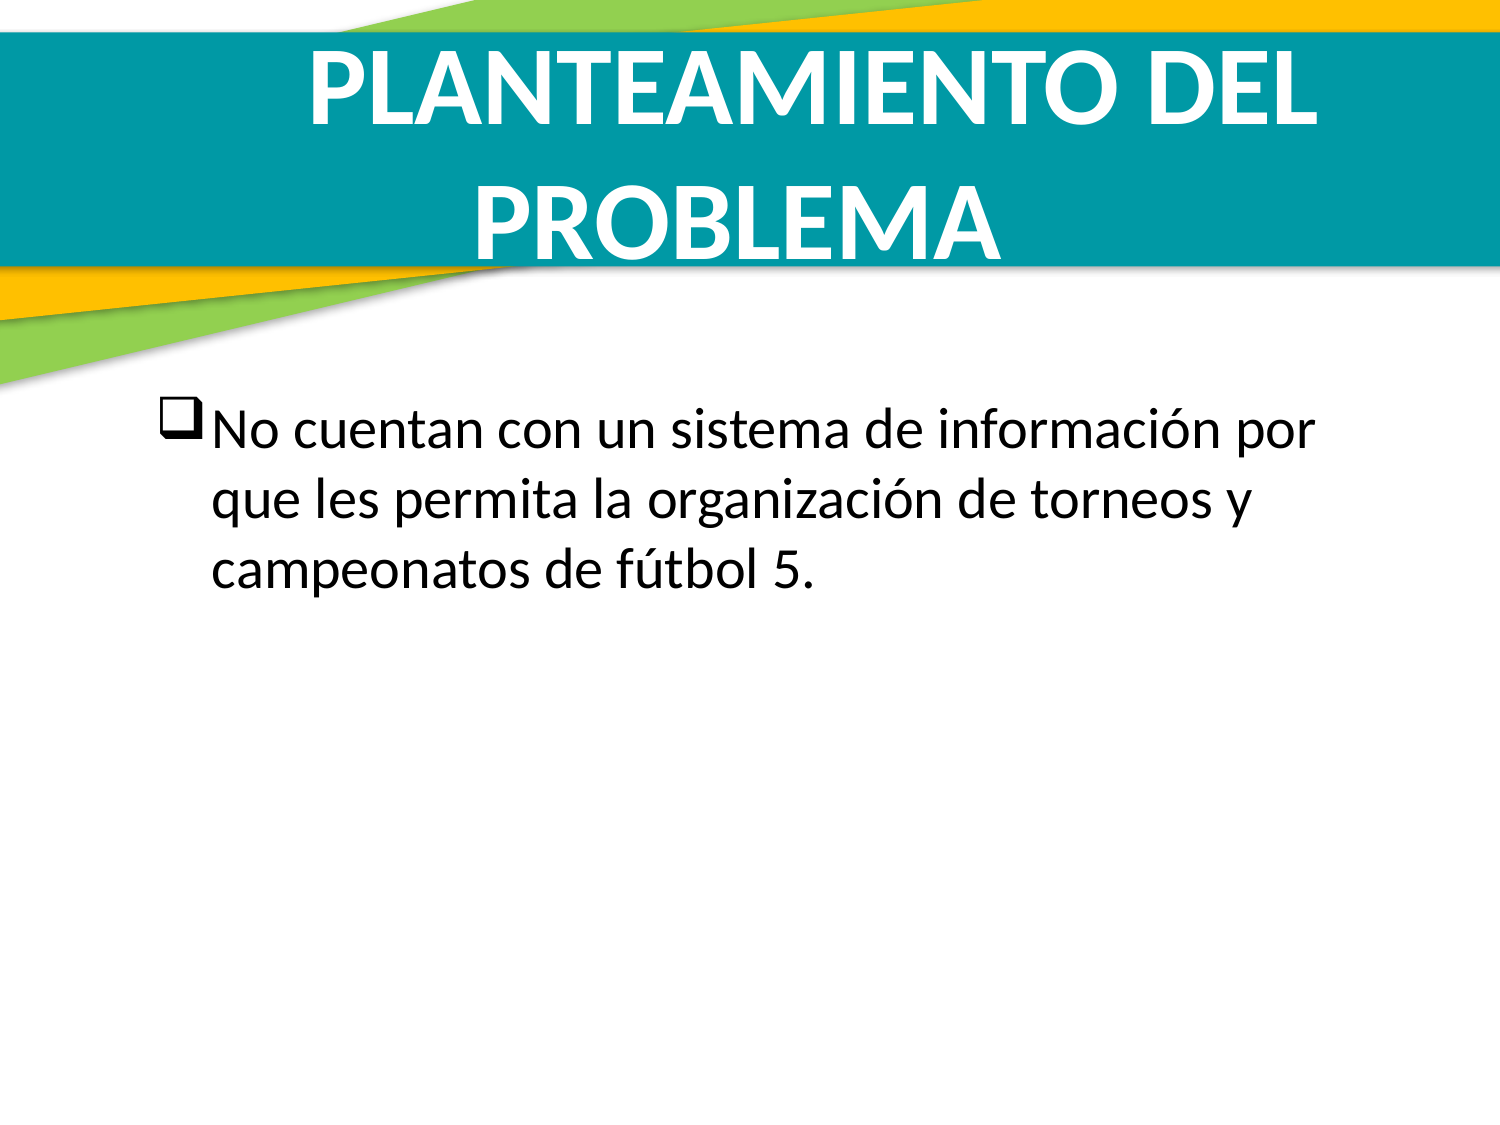

PLANTEAMIENTO DEL PROBLEMA
No cuentan con un sistema de información por que les permita la organización de torneos y campeonatos de fútbol 5.